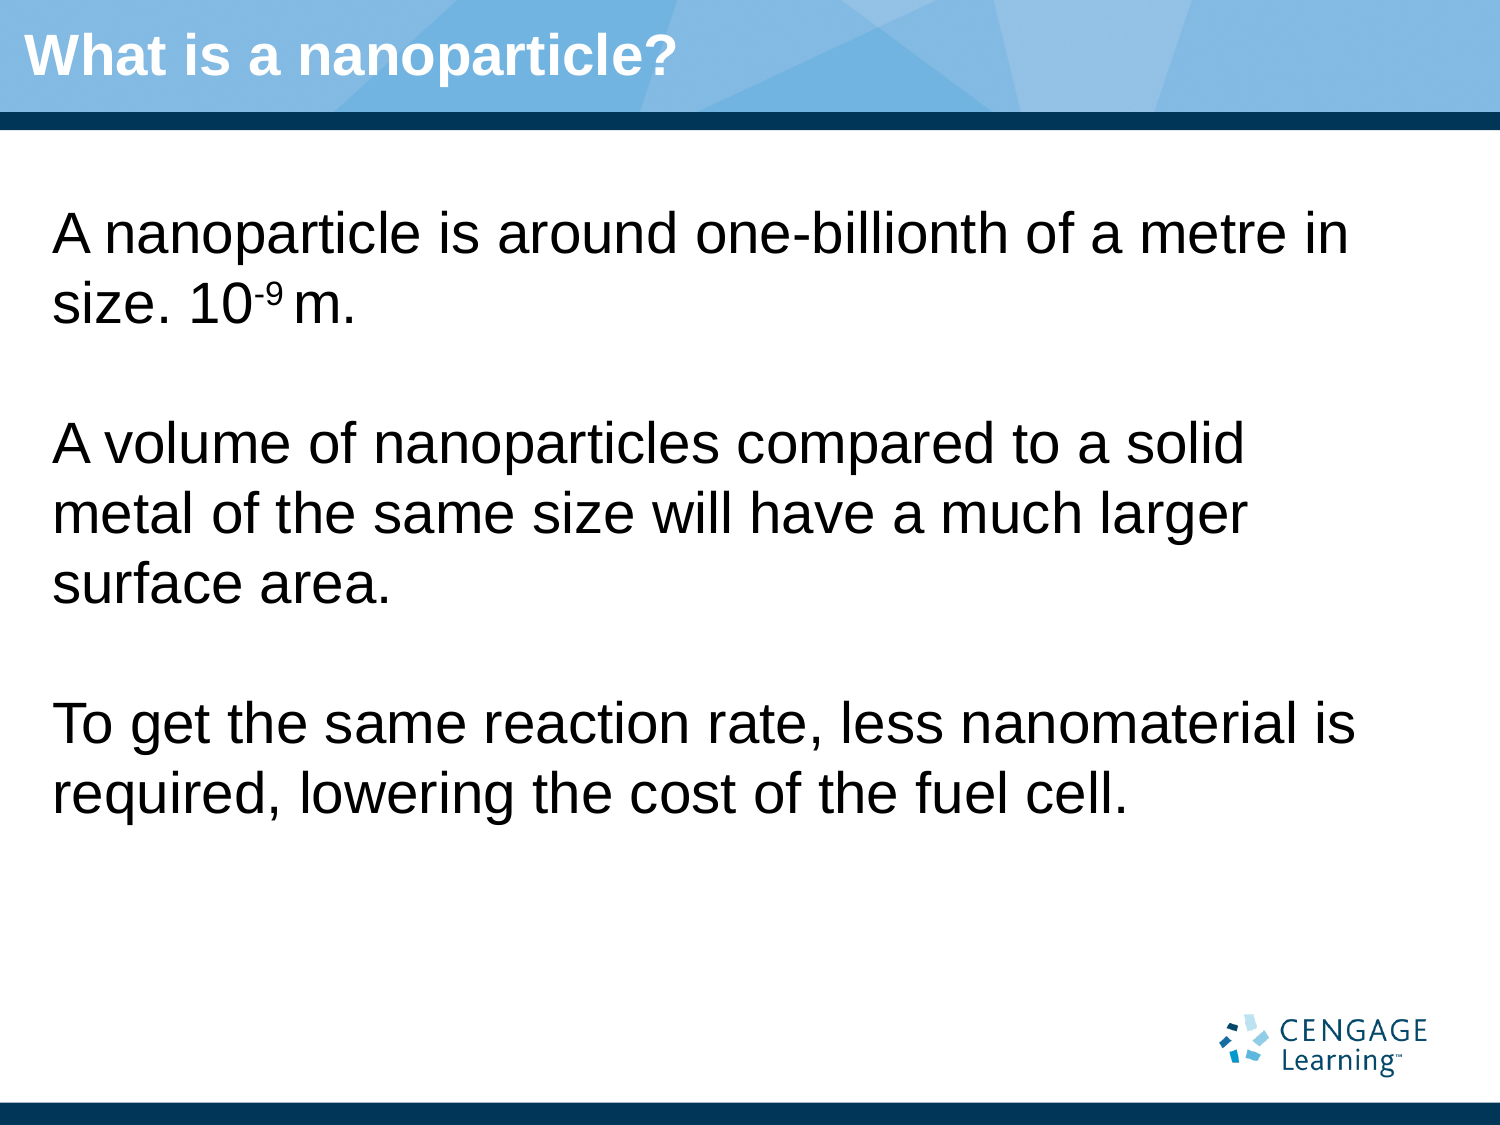

# What is a nanoparticle?
A nanoparticle is around one-billionth of a metre in size. 10-9 m.

A volume of nanoparticles compared to a solid metal of the same size will have a much larger surface area.

To get the same reaction rate, less nanomaterial is required, lowering the cost of the fuel cell.